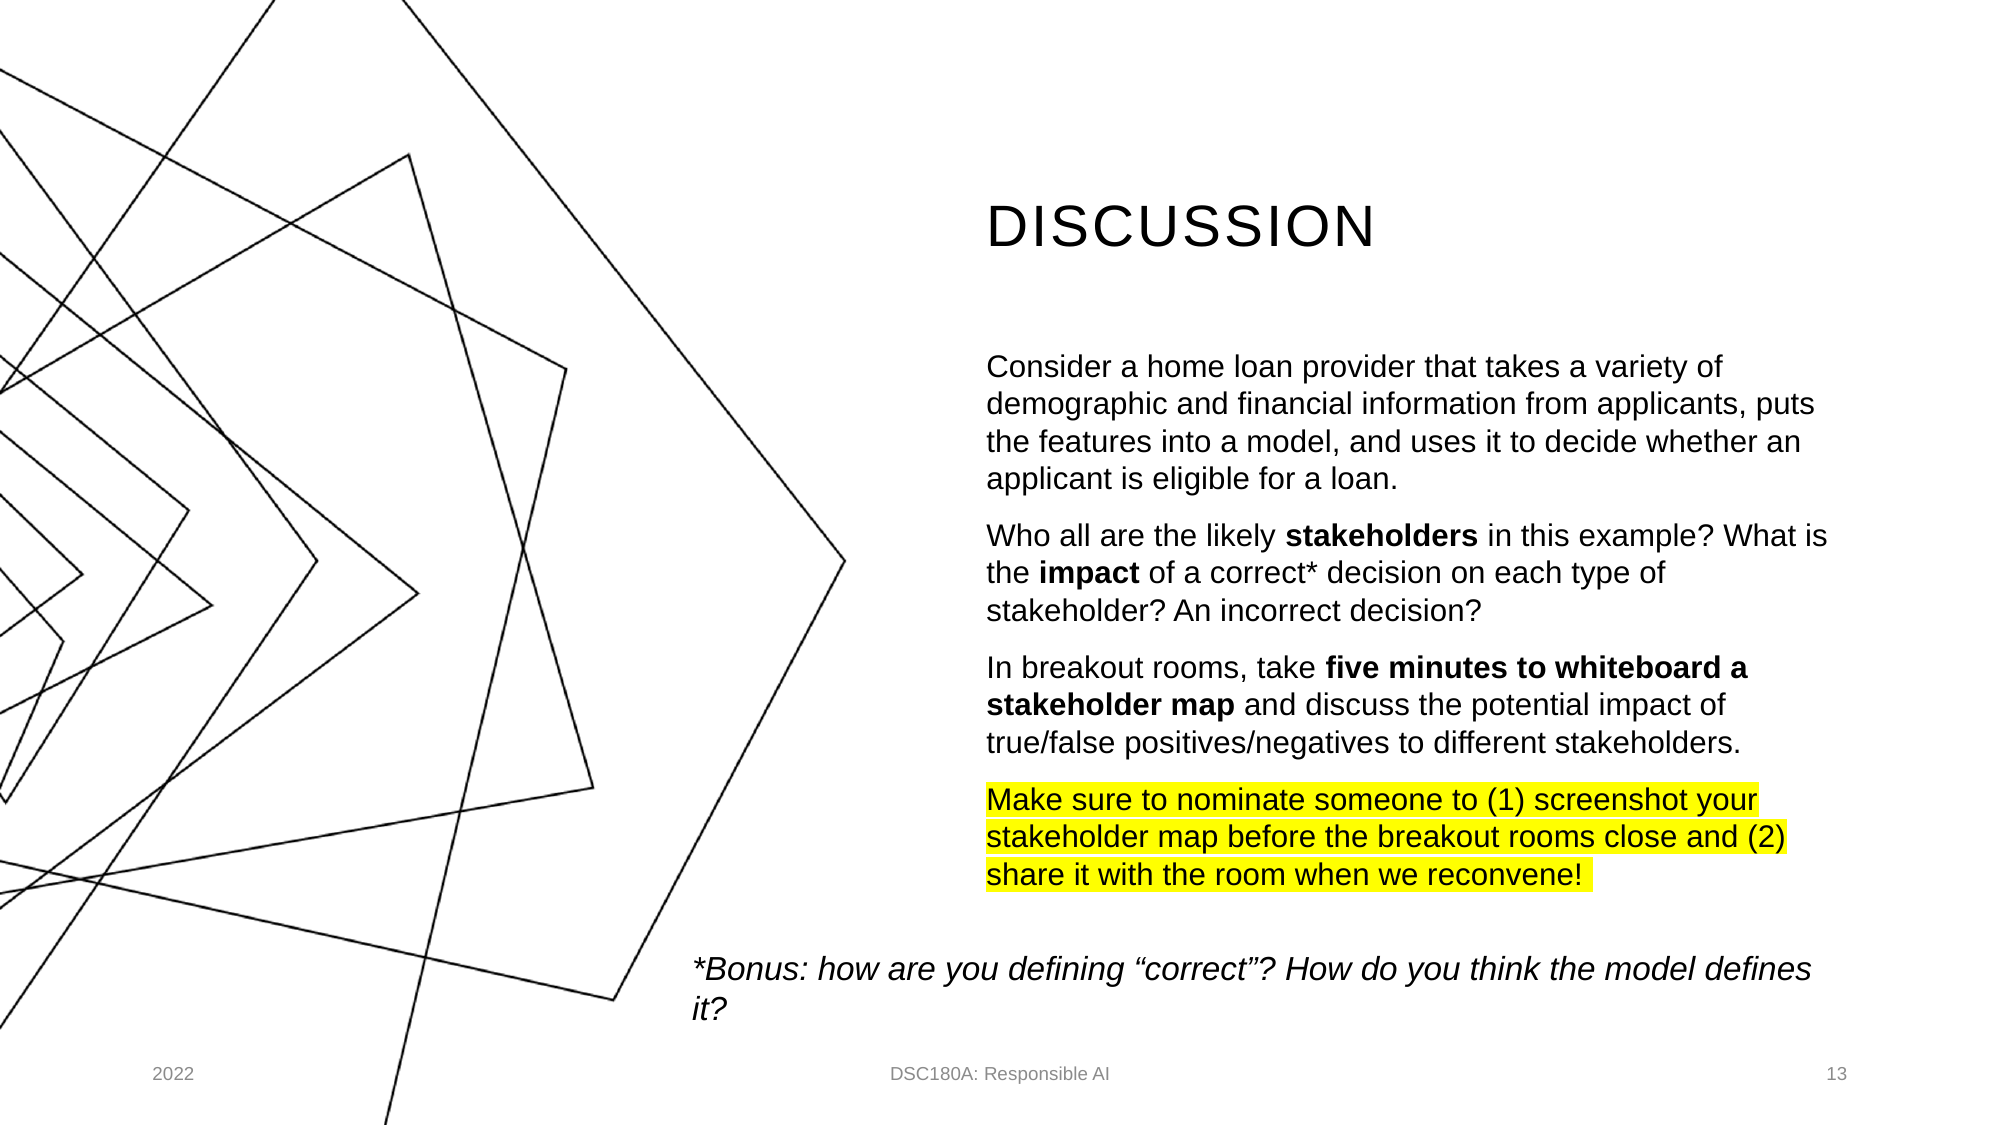

# DISCUSSION
Consider a home loan provider that takes a variety of demographic and financial information from applicants, puts the features into a model, and uses it to decide whether an applicant is eligible for a loan.
Who all are the likely stakeholders in this example? What is the impact of a correct* decision on each type of stakeholder? An incorrect decision?
In breakout rooms, take five minutes to whiteboard a stakeholder map and discuss the potential impact of true/false positives/negatives to different stakeholders.
Make sure to nominate someone to (1) screenshot your stakeholder map before the breakout rooms close and (2) share it with the room when we reconvene!
*Bonus: how are you defining “correct”? How do you think the model defines it?
2022
DSC180A: Responsible AI
13